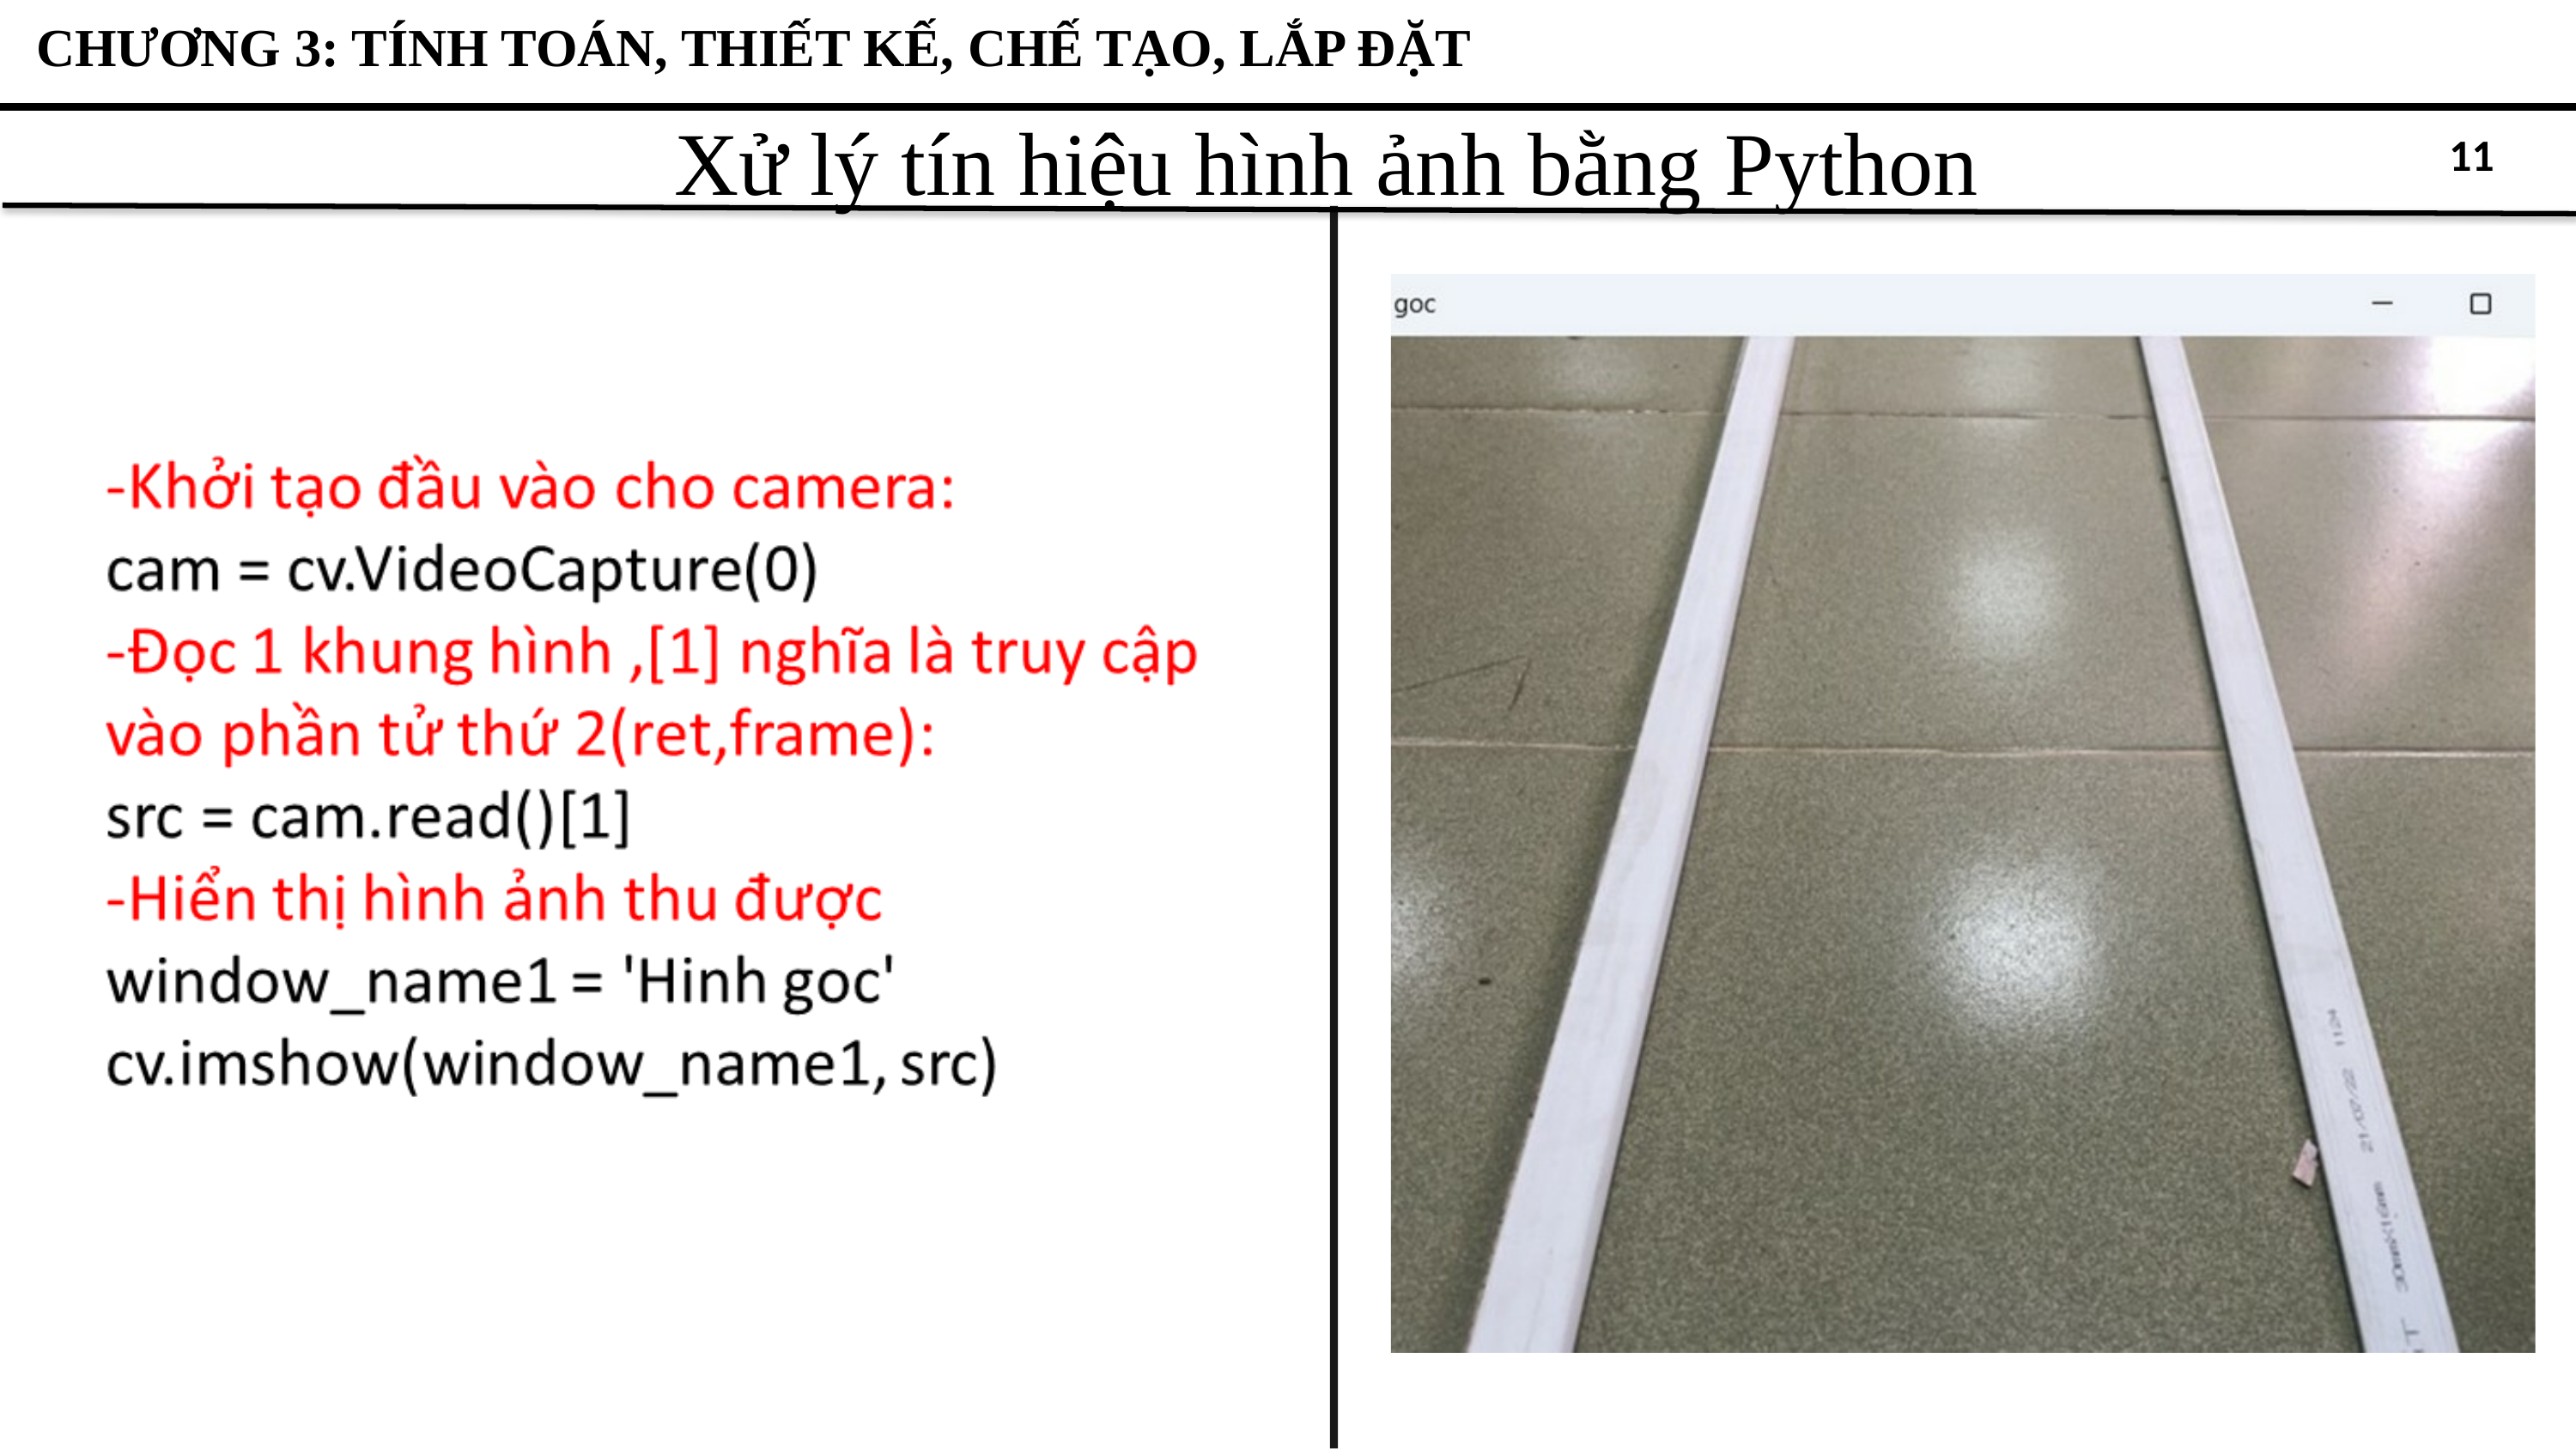

CHƯƠNG 3: TÍNH TOÁN, THIẾT KẾ, CHẾ TẠO, LẮP ĐẶT
Xử lý tín hiệu hình ảnh bằng Python
11